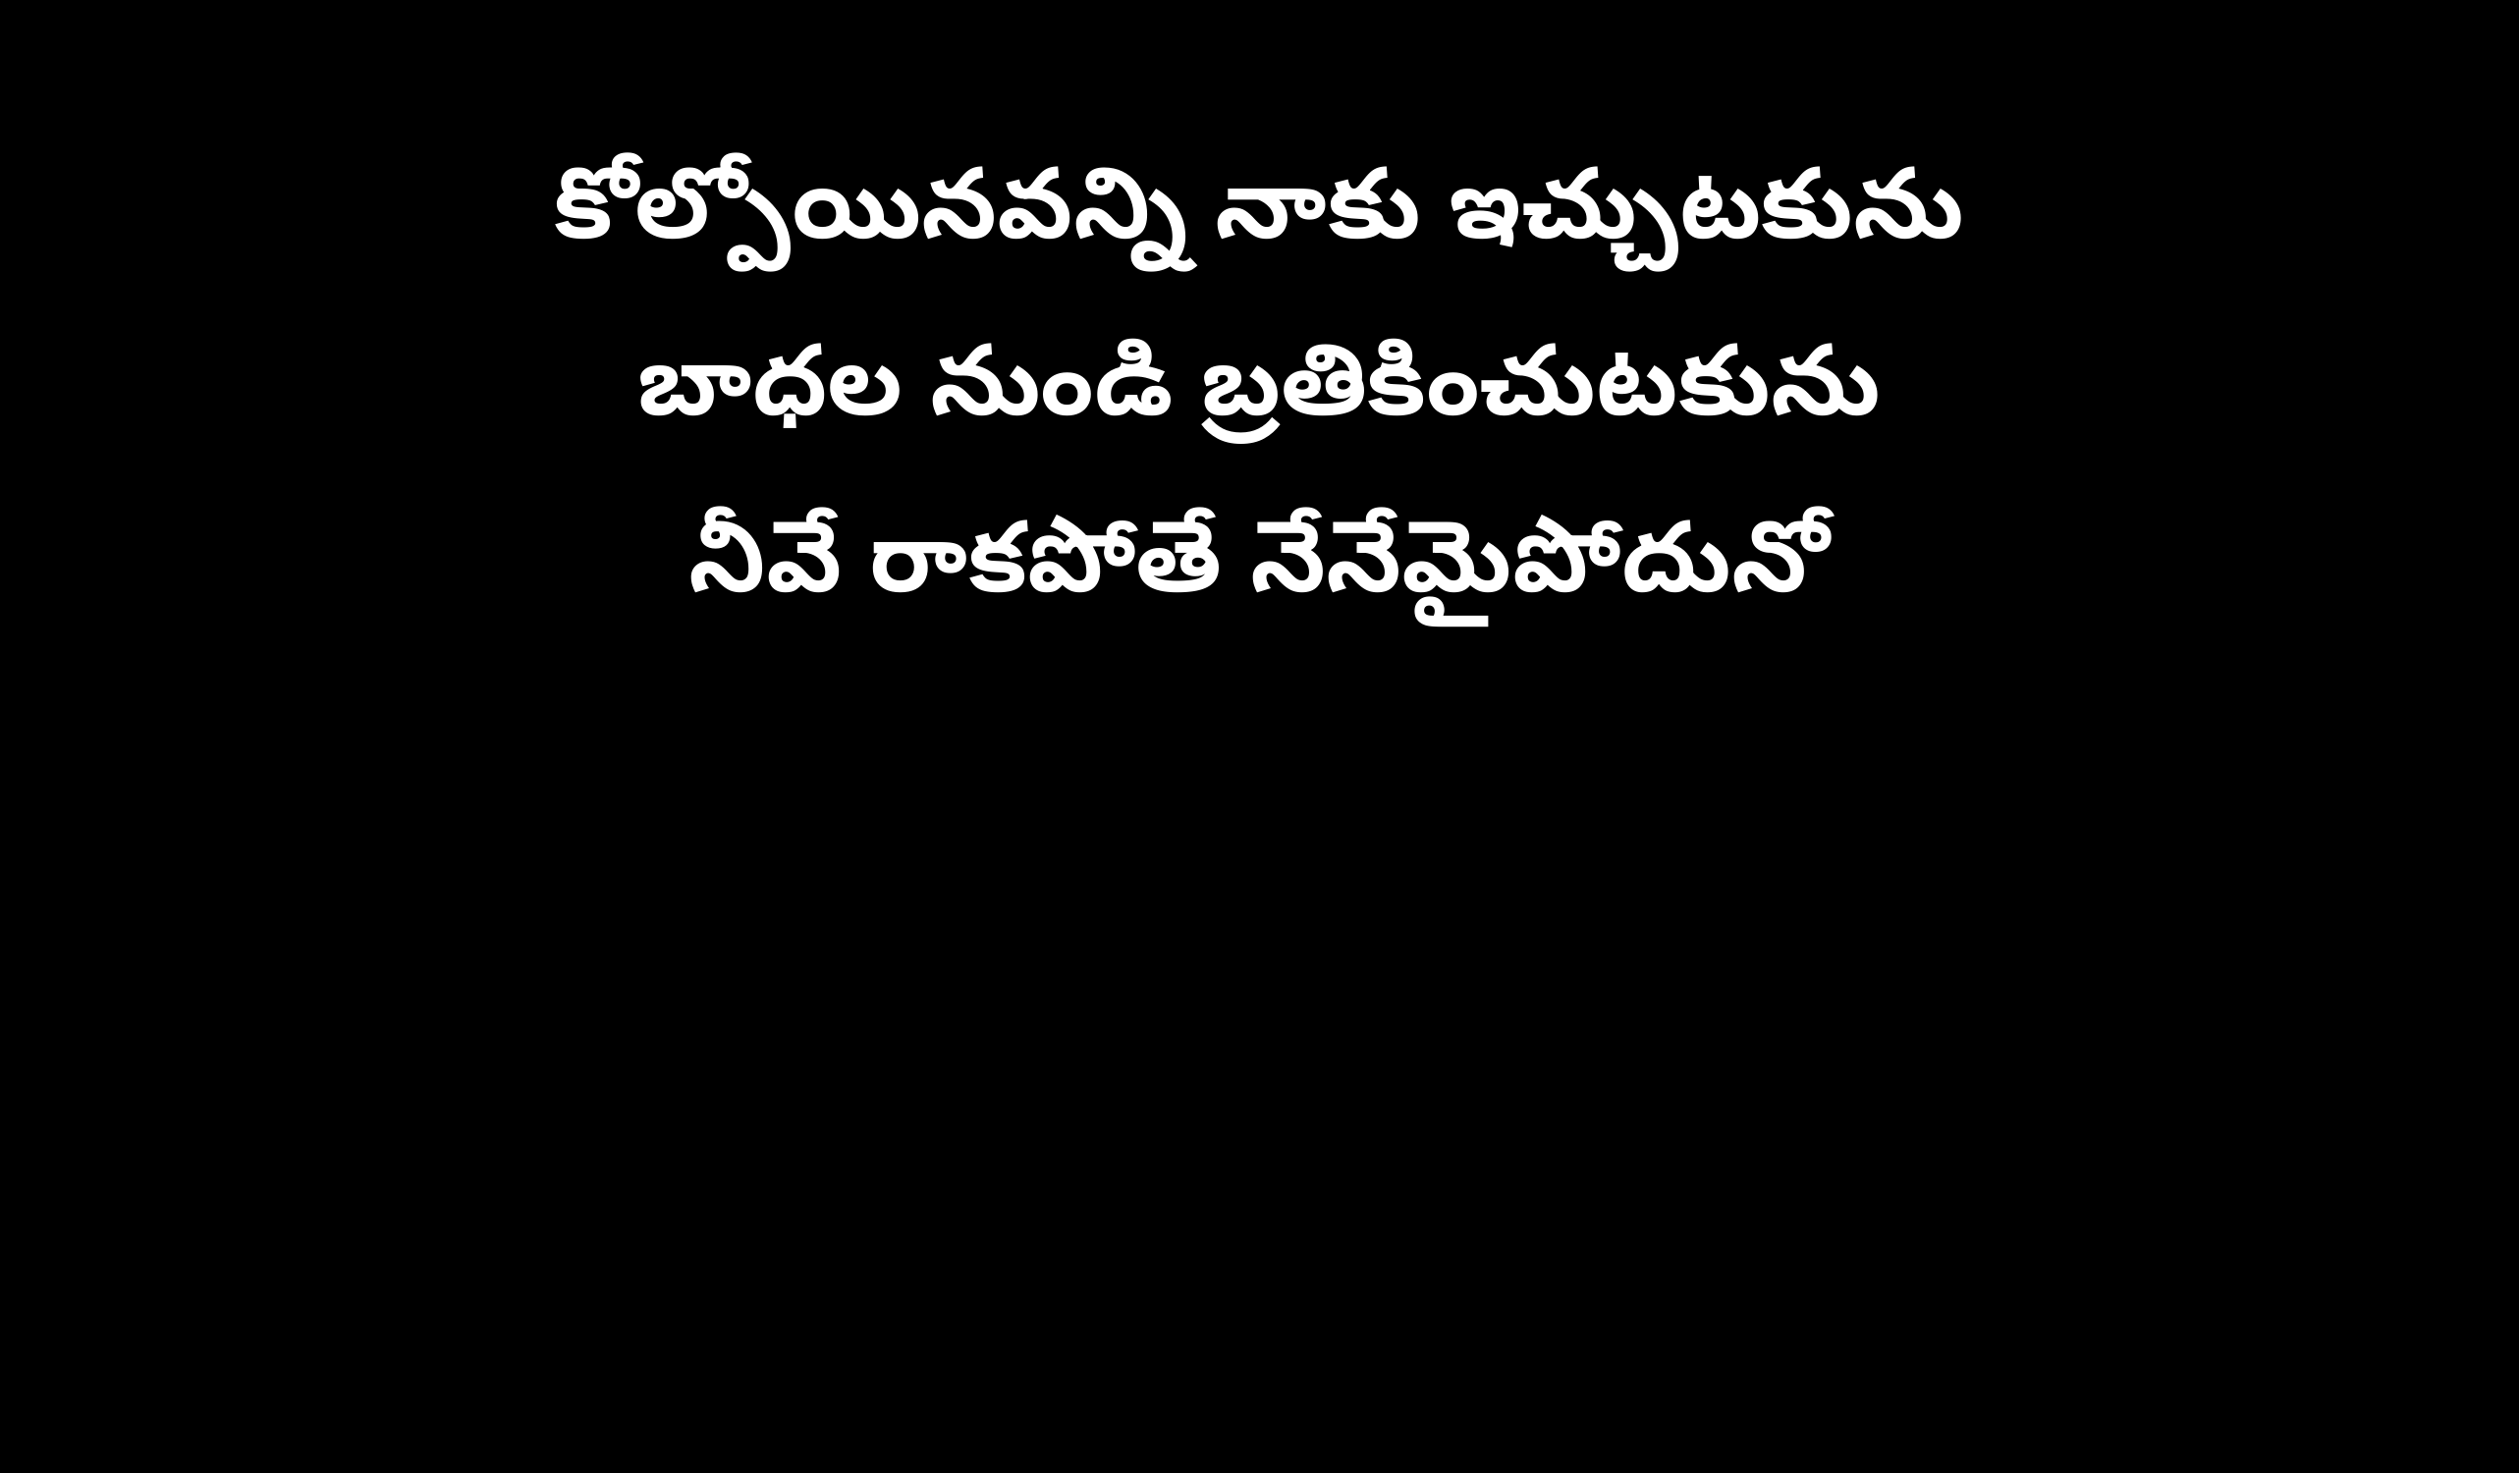

కోల్పోయినవన్ని నాకు ఇచ్చుటకును
బాధల నుండి బ్రతికించుటకును
నీవే రాకపోతే నేనేమైపోదునో